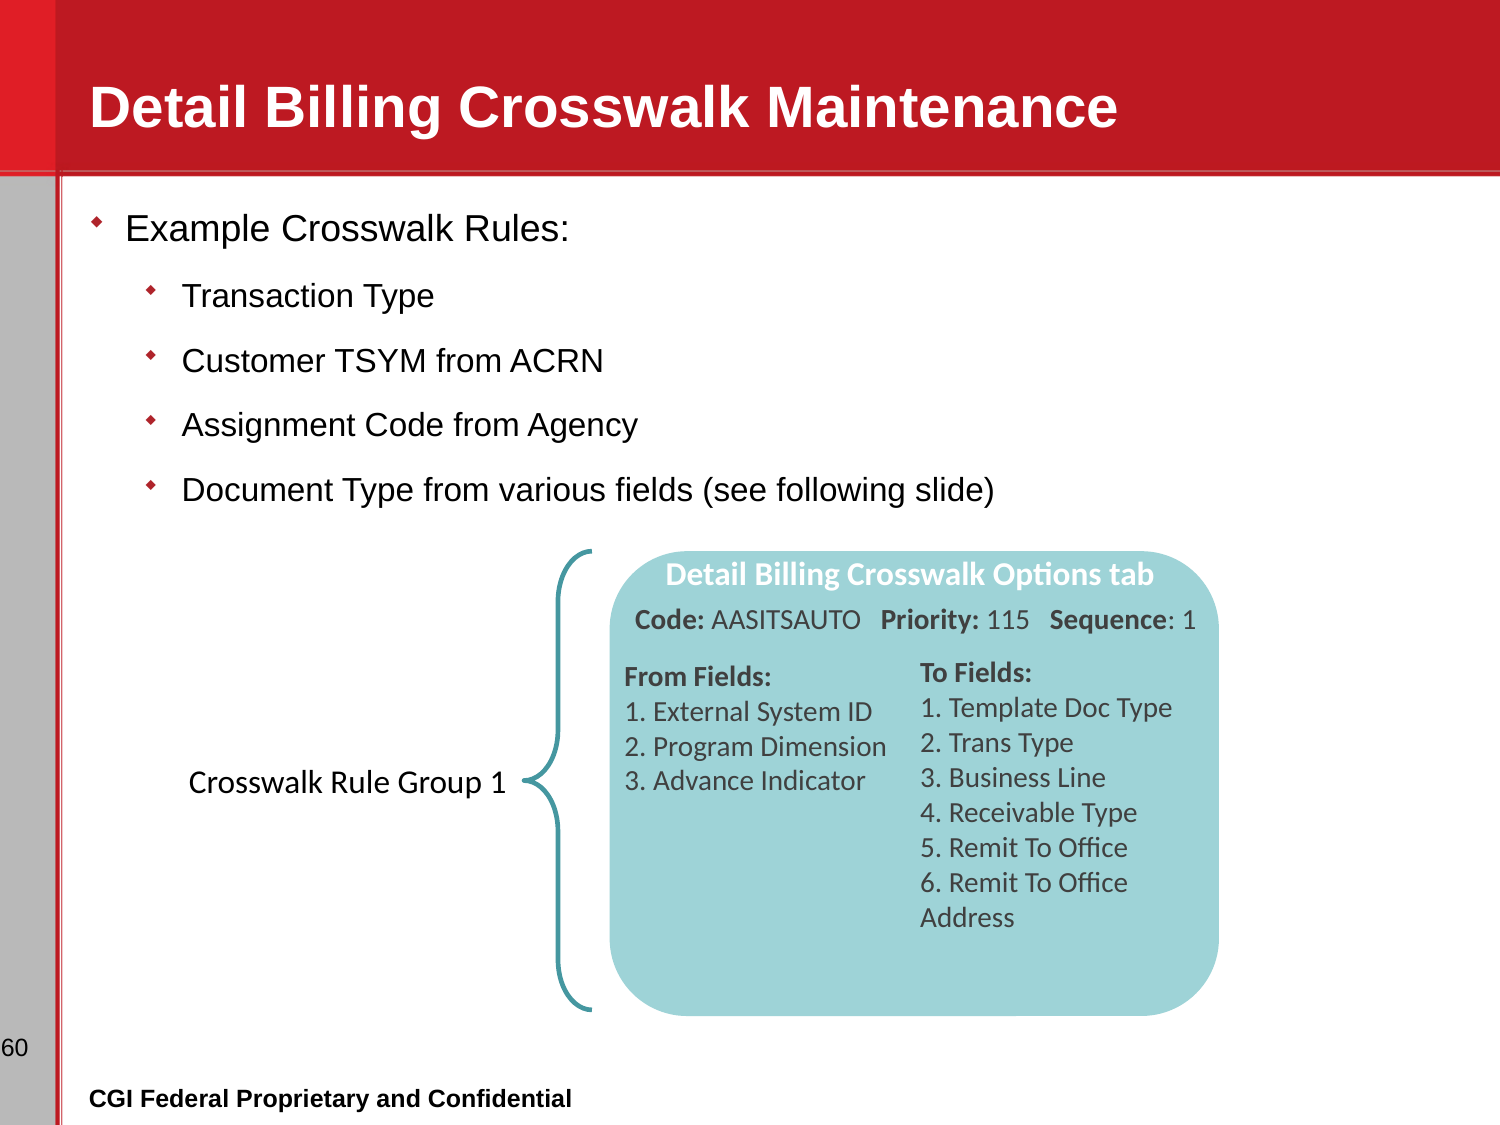

# Detail Billing Crosswalk Maintenance
Example Crosswalk Rules:
Transaction Type
Customer TSYM from ACRN
Assignment Code from Agency
Document Type from various fields (see following slide)

Detail Billing Crosswalk Options tab

Code: AASITSAUTO   Priority: 115   Sequence: 1
To Fields:
1. Template Doc Type
2. Trans Type
3. Business Line
4. Receivable Type
5. Remit To Office
6. Remit To Office Address

From Fields:
1. External System ID
2. Program Dimension
3. Advance Indicator
Crosswalk Rule Group 1

60
CGI Federal Proprietary and Confidential